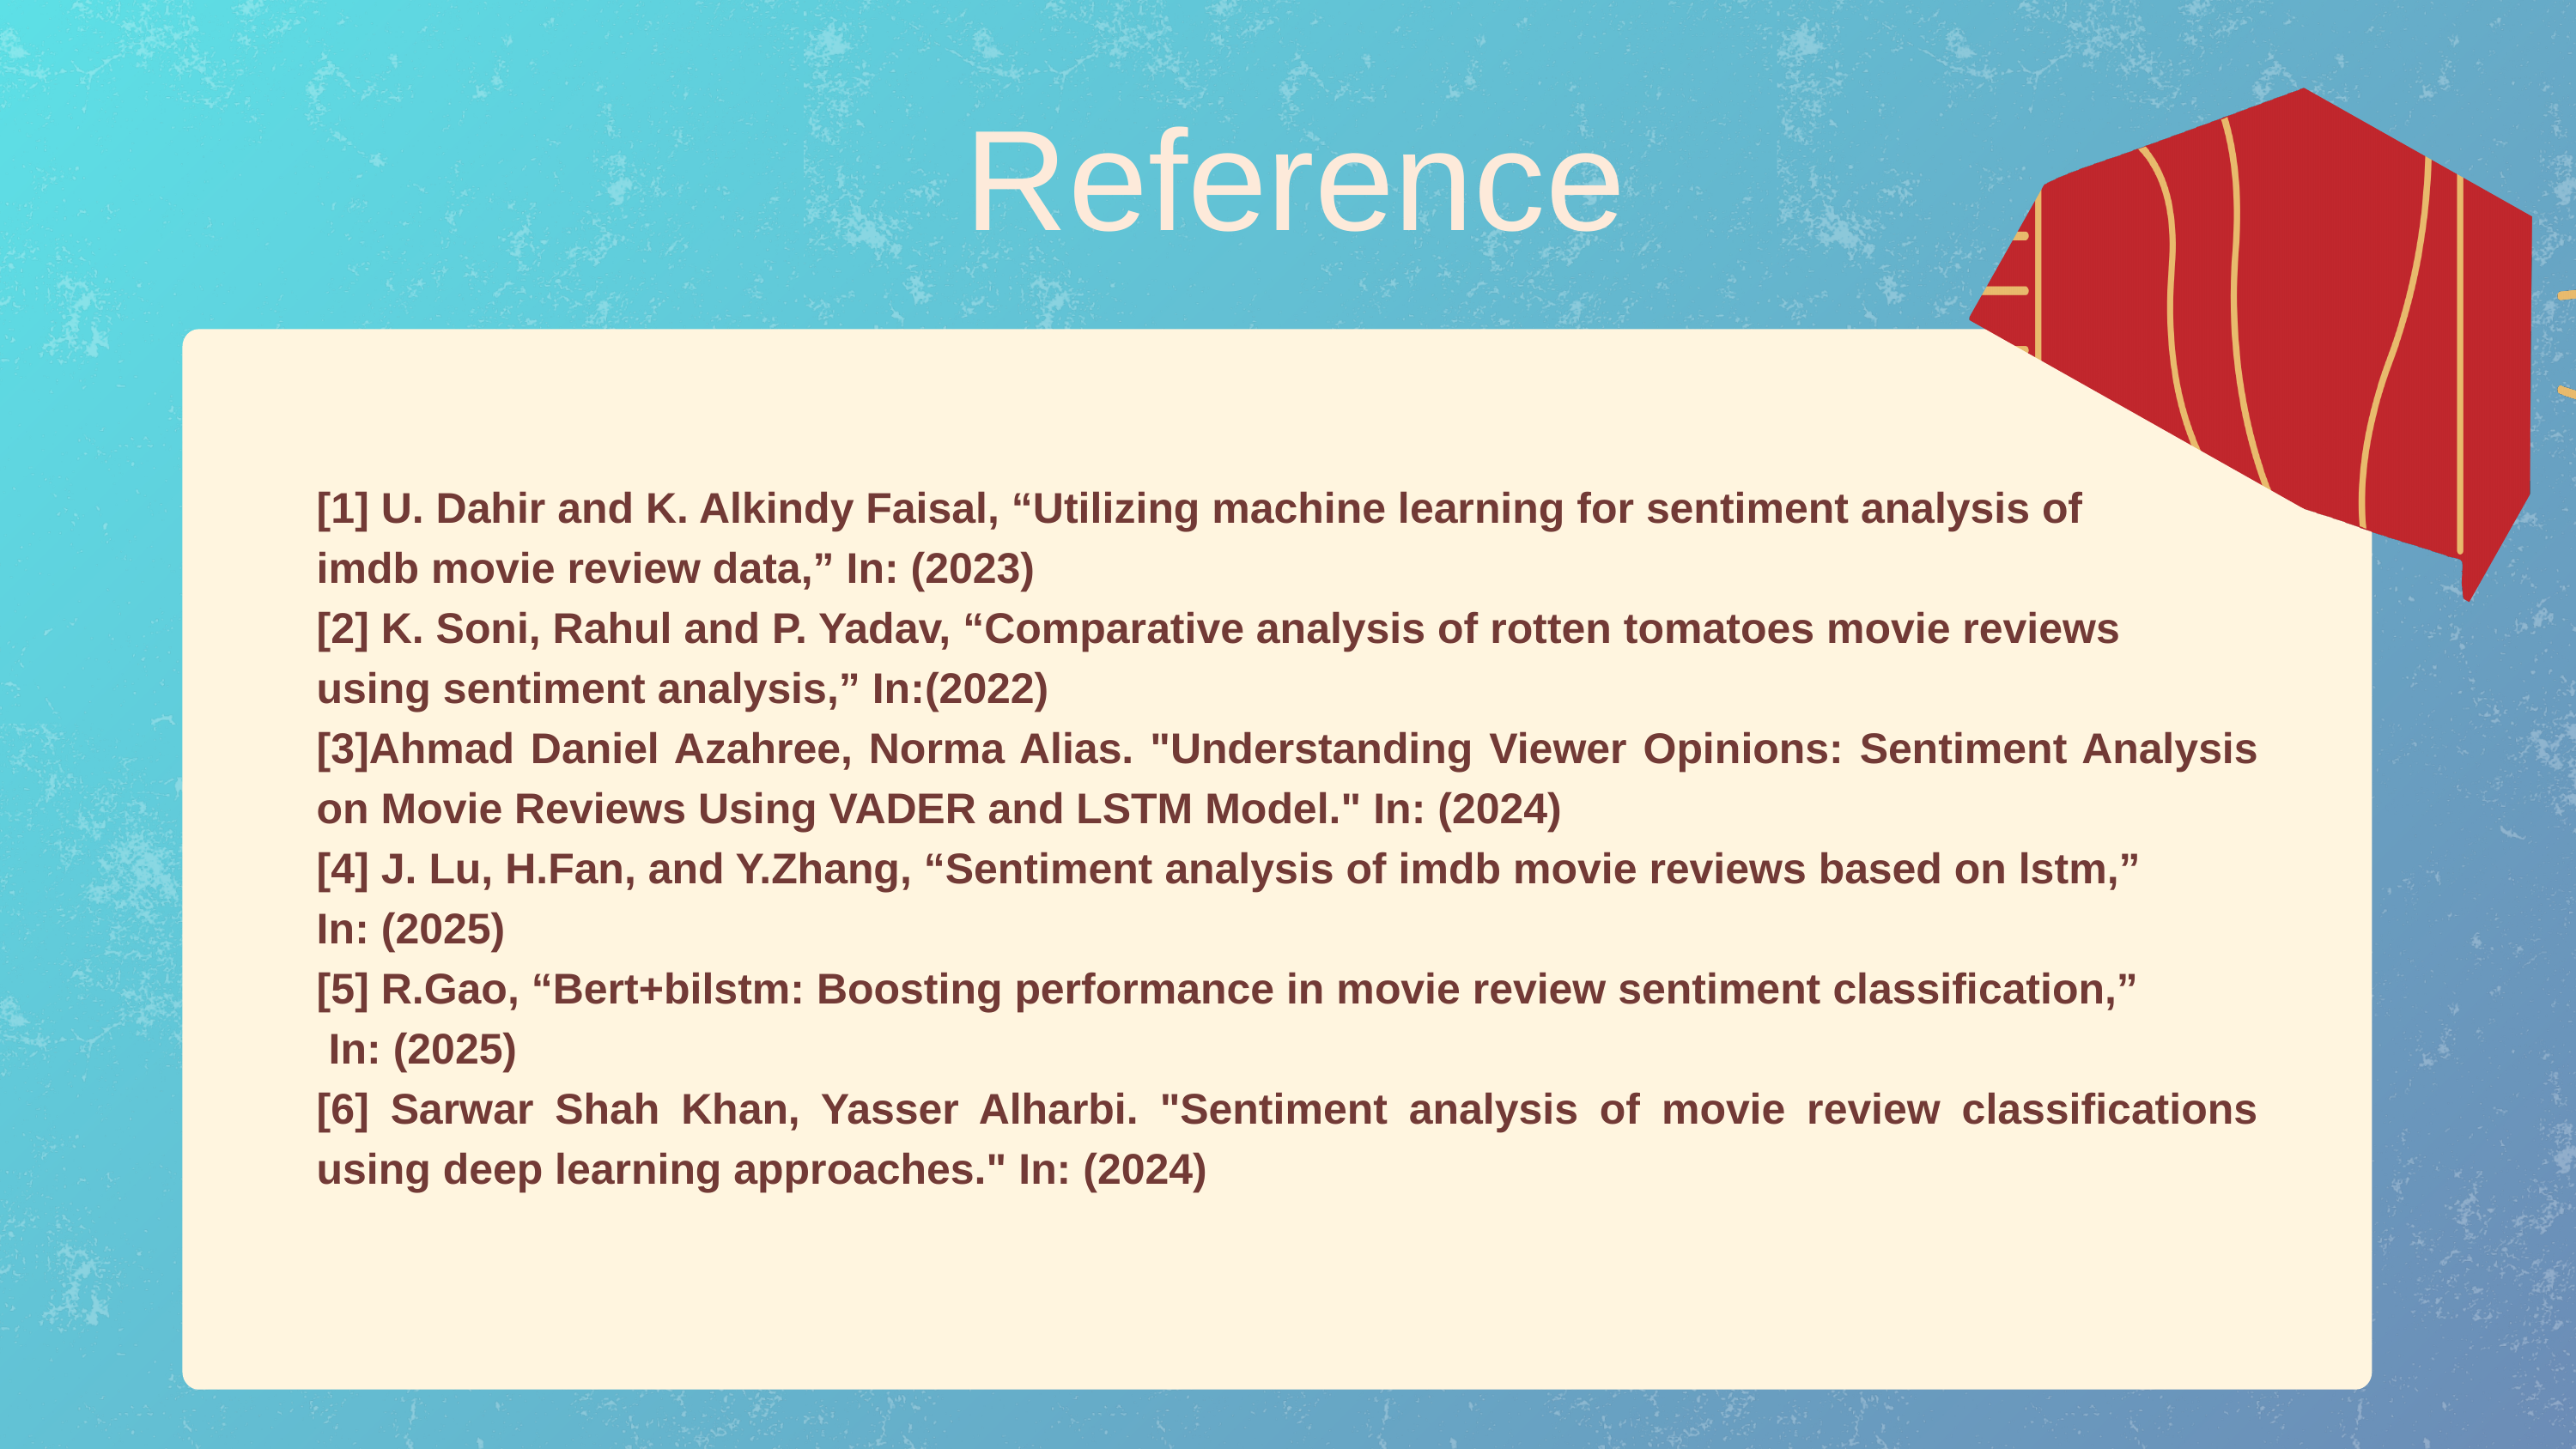

Reference

[1] U. Dahir and K. Alkindy Faisal, “Utilizing machine learning for sentiment analysis of
imdb movie review data,” In: (2023)
[2] K. Soni, Rahul and P. Yadav, “Comparative analysis of rotten tomatoes movie reviews
using sentiment analysis,” In:(2022)
[3]Ahmad Daniel Azahree, Norma Alias. "Understanding Viewer Opinions: Sentiment Analysis on Movie Reviews Using VADER and LSTM Model." In: (2024)
[4] J. Lu, H.Fan, and Y.Zhang, “Sentiment analysis of imdb movie reviews based on lstm,”
In: (2025)
[5] R.Gao, “Bert+bilstm: Boosting performance in movie review sentiment classification,”
 In: (2025)
[6] Sarwar Shah Khan, Yasser Alharbi. "Sentiment analysis of movie review classifications using deep learning approaches." In: (2024)